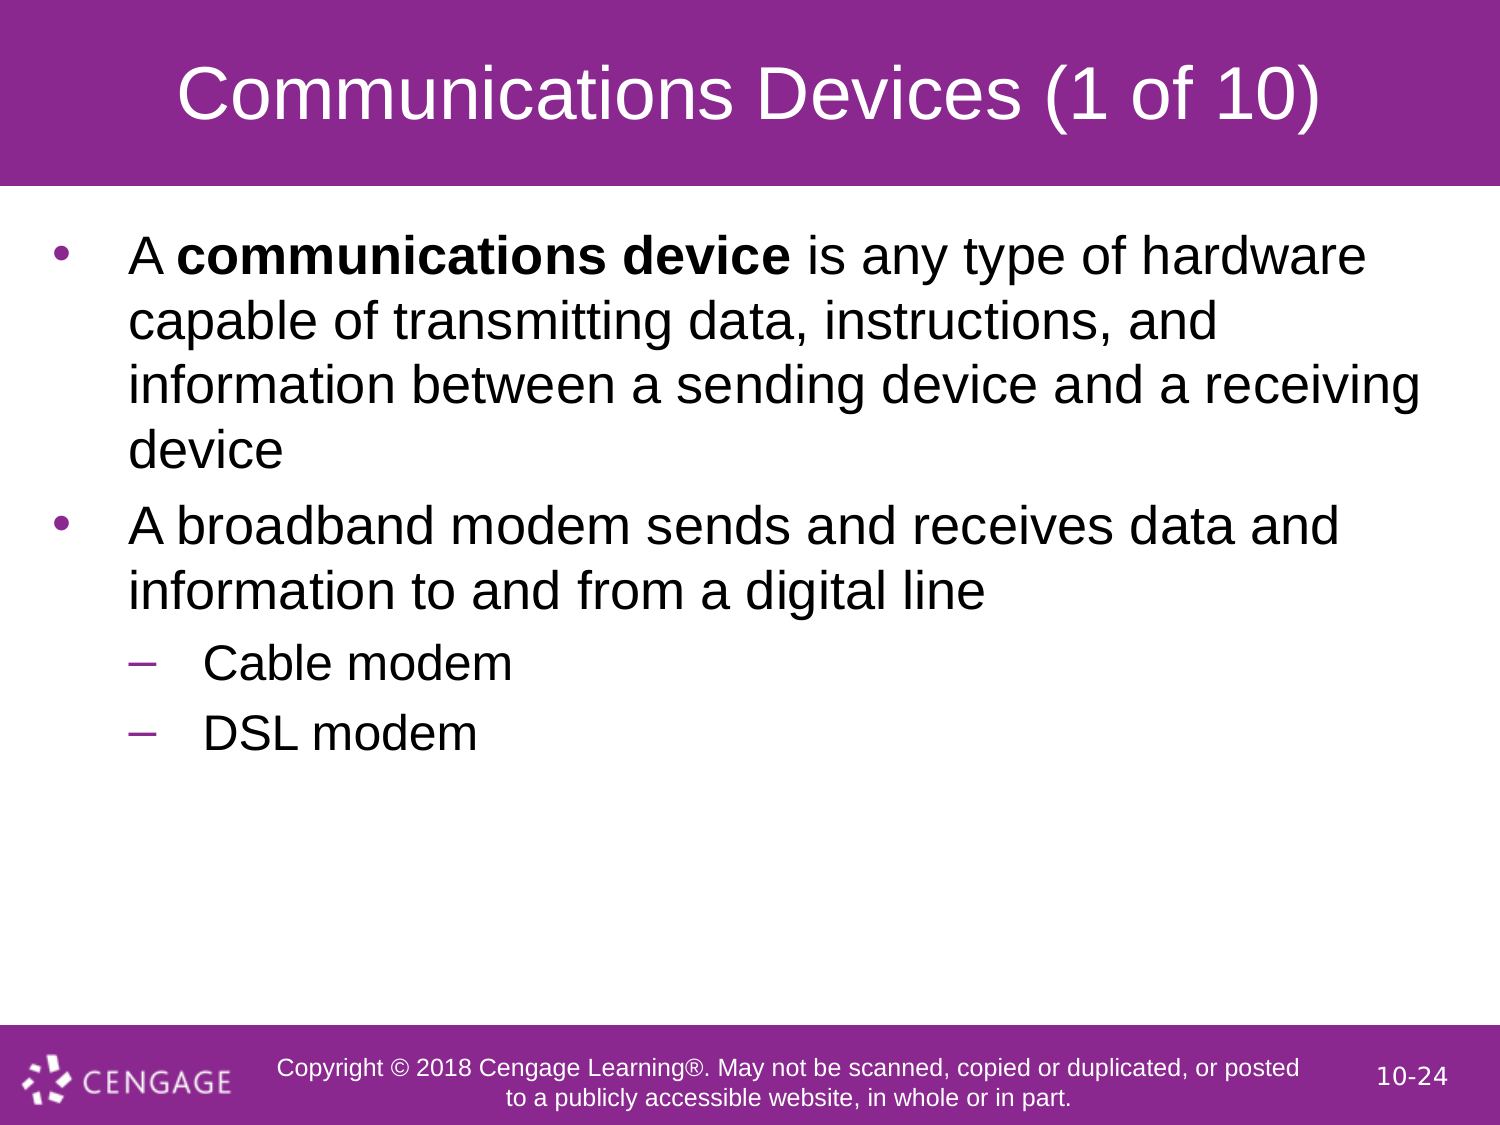

# Communications Devices (1 of 10)
A communications device is any type of hardware capable of transmitting data, instructions, and information between a sending device and a receiving device
A broadband modem sends and receives data and information to and from a digital line
Cable modem
DSL modem